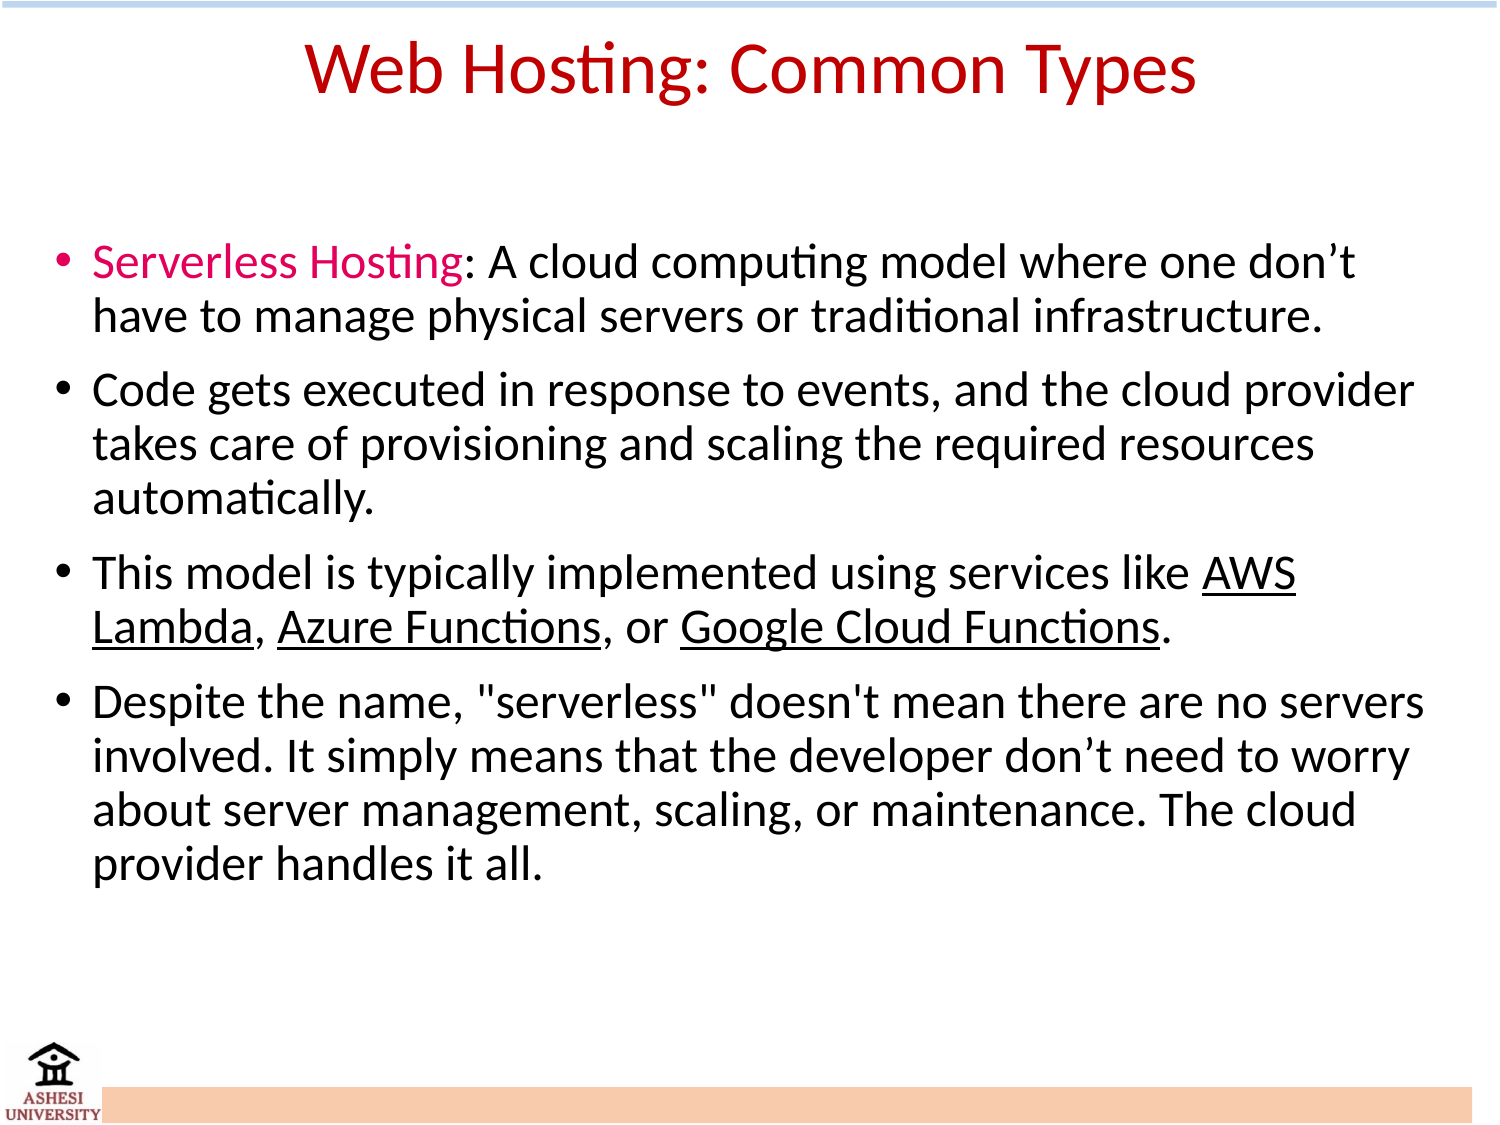

# Web Hosting: Common Types
Serverless Hosting: A cloud computing model where one don’t have to manage physical servers or traditional infrastructure.
Code gets executed in response to events, and the cloud provider takes care of provisioning and scaling the required resources automatically.
This model is typically implemented using services like AWS Lambda, Azure Functions, or Google Cloud Functions.
Despite the name, "serverless" doesn't mean there are no servers involved. It simply means that the developer don’t need to worry about server management, scaling, or maintenance. The cloud provider handles it all.